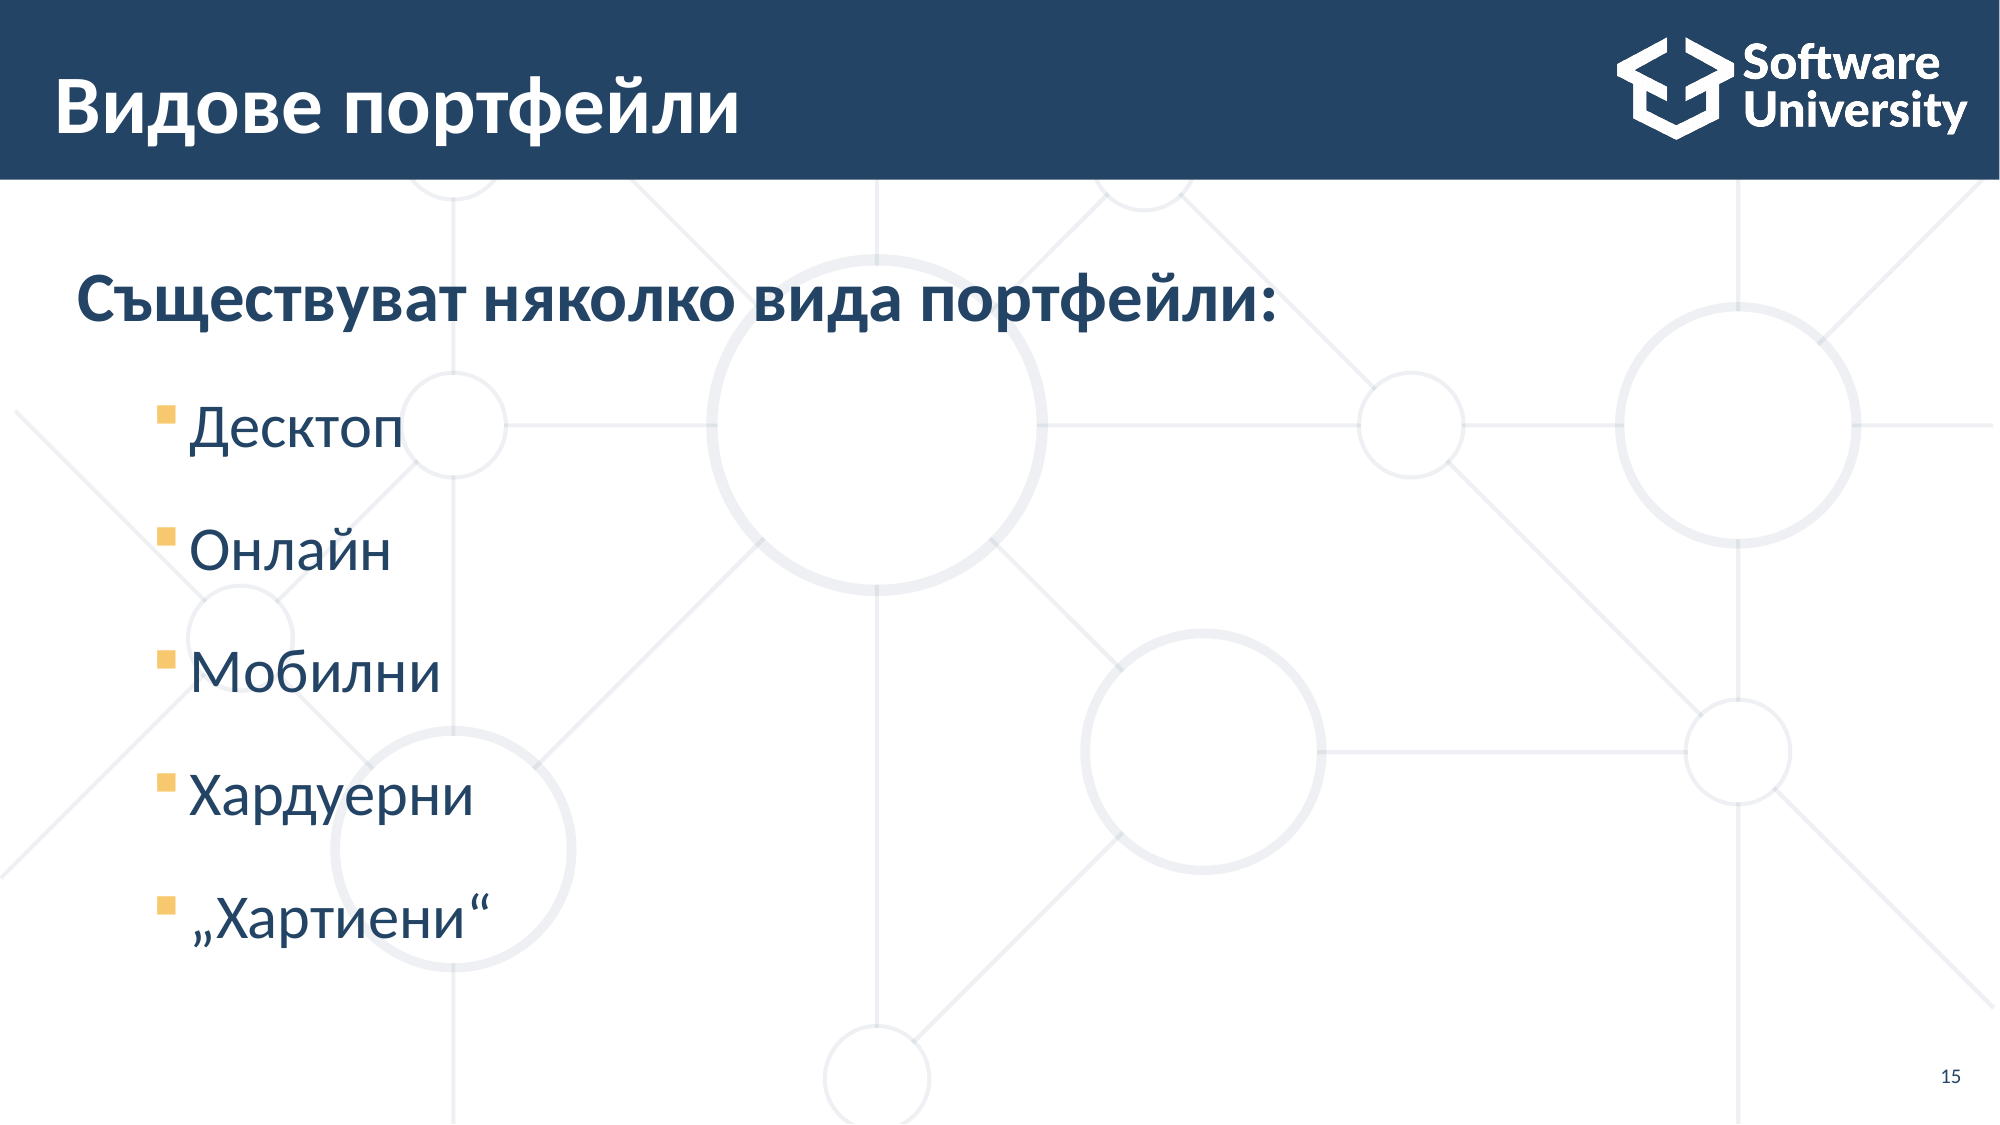

# Видове портфейли
Съществуват няколко вида портфейли:
Десктоп
Онлайн
Мобилни
Хардуерни
„Хартиени“

15